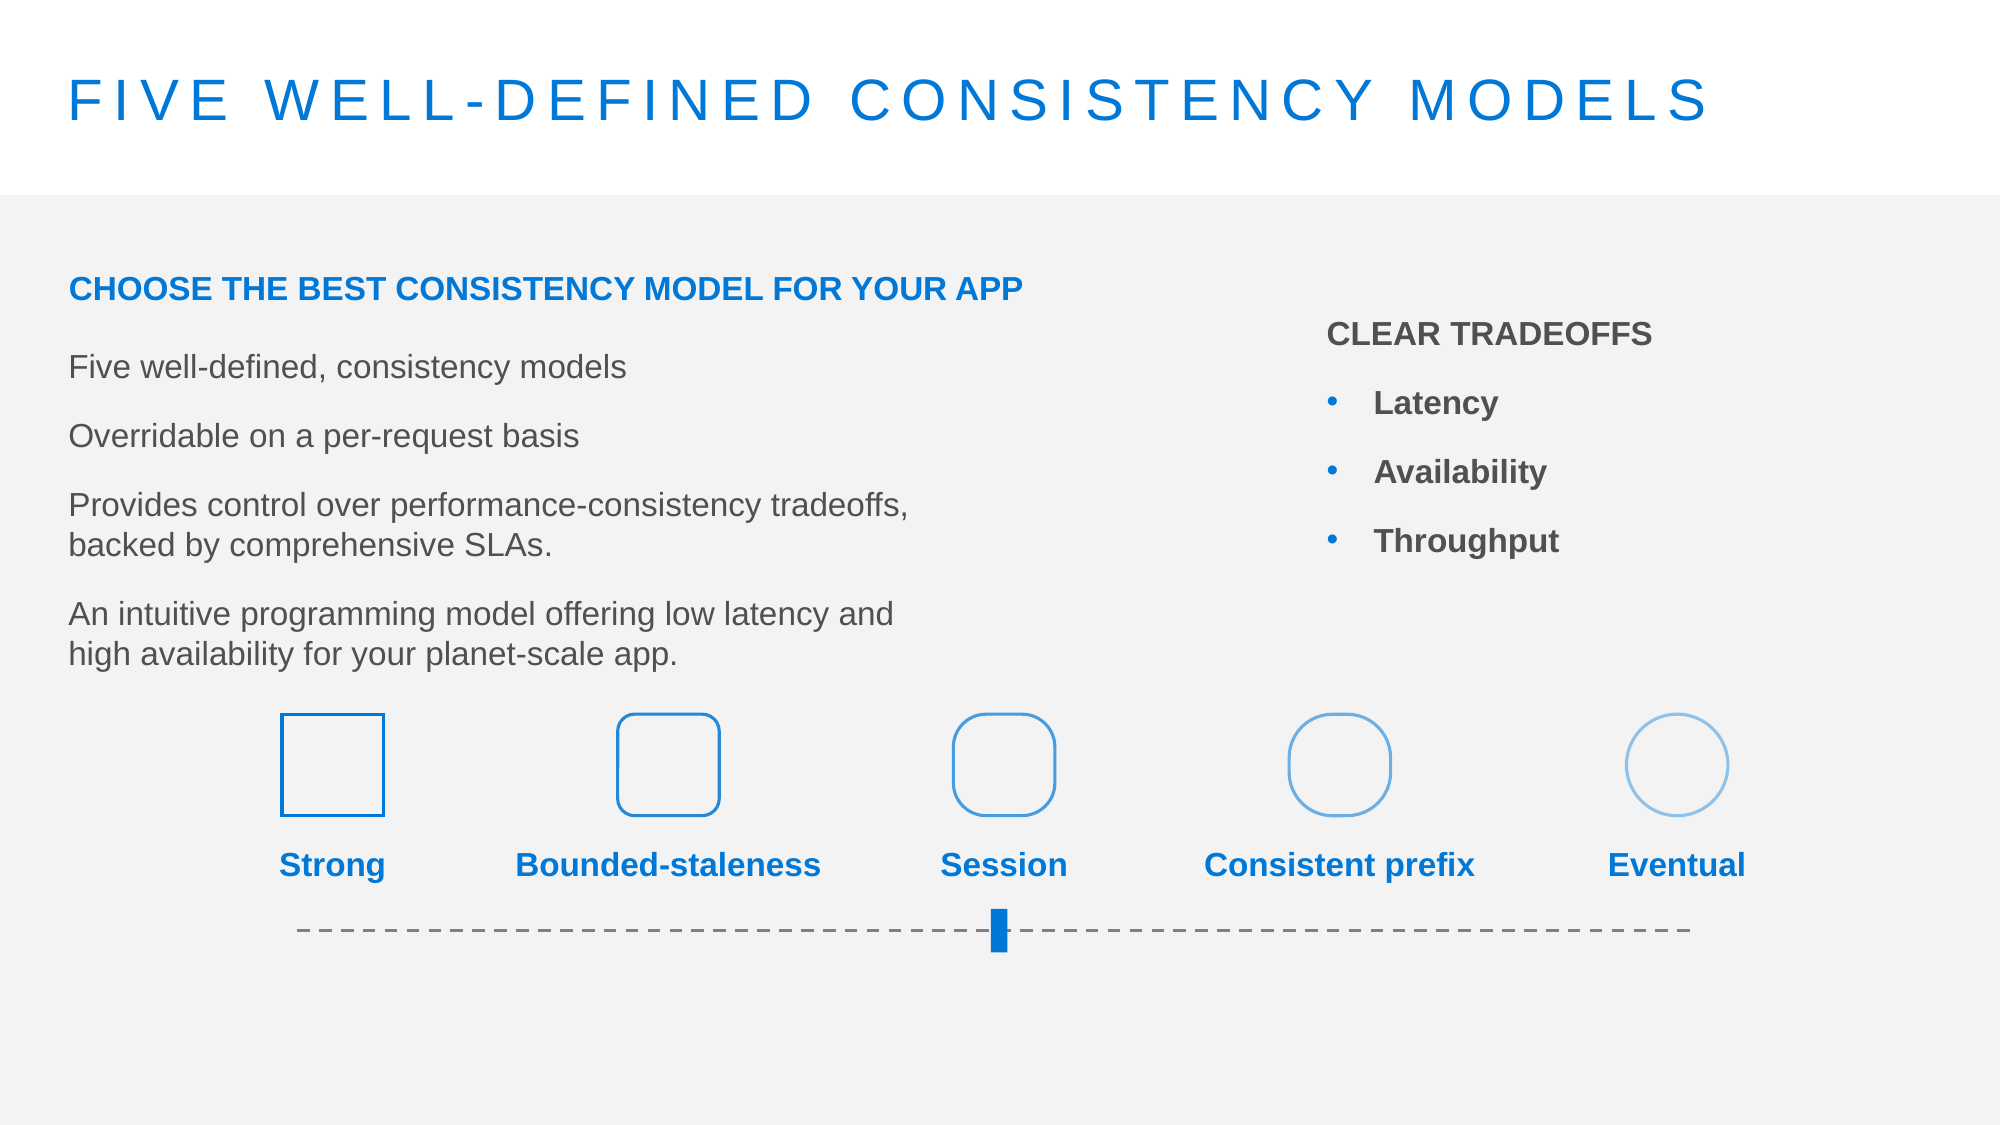

# FIVE WELL-DEFINED CONSISTENCY MODELS
CHOOSE THE BEST CONSISTENCY MODEL FOR YOUR APP

CLEAR TRADEOFFS
Latency
Availability
Throughput
Five well-defined, consistency models
Overridable on a per-request basis
Provides control over performance-consistency tradeoffs, backed by comprehensive SLAs.
An intuitive programming model offering low latency and high availability for your planet-scale app.

Strong
Bounded-staleness

Consistent prefix
Eventual
Session